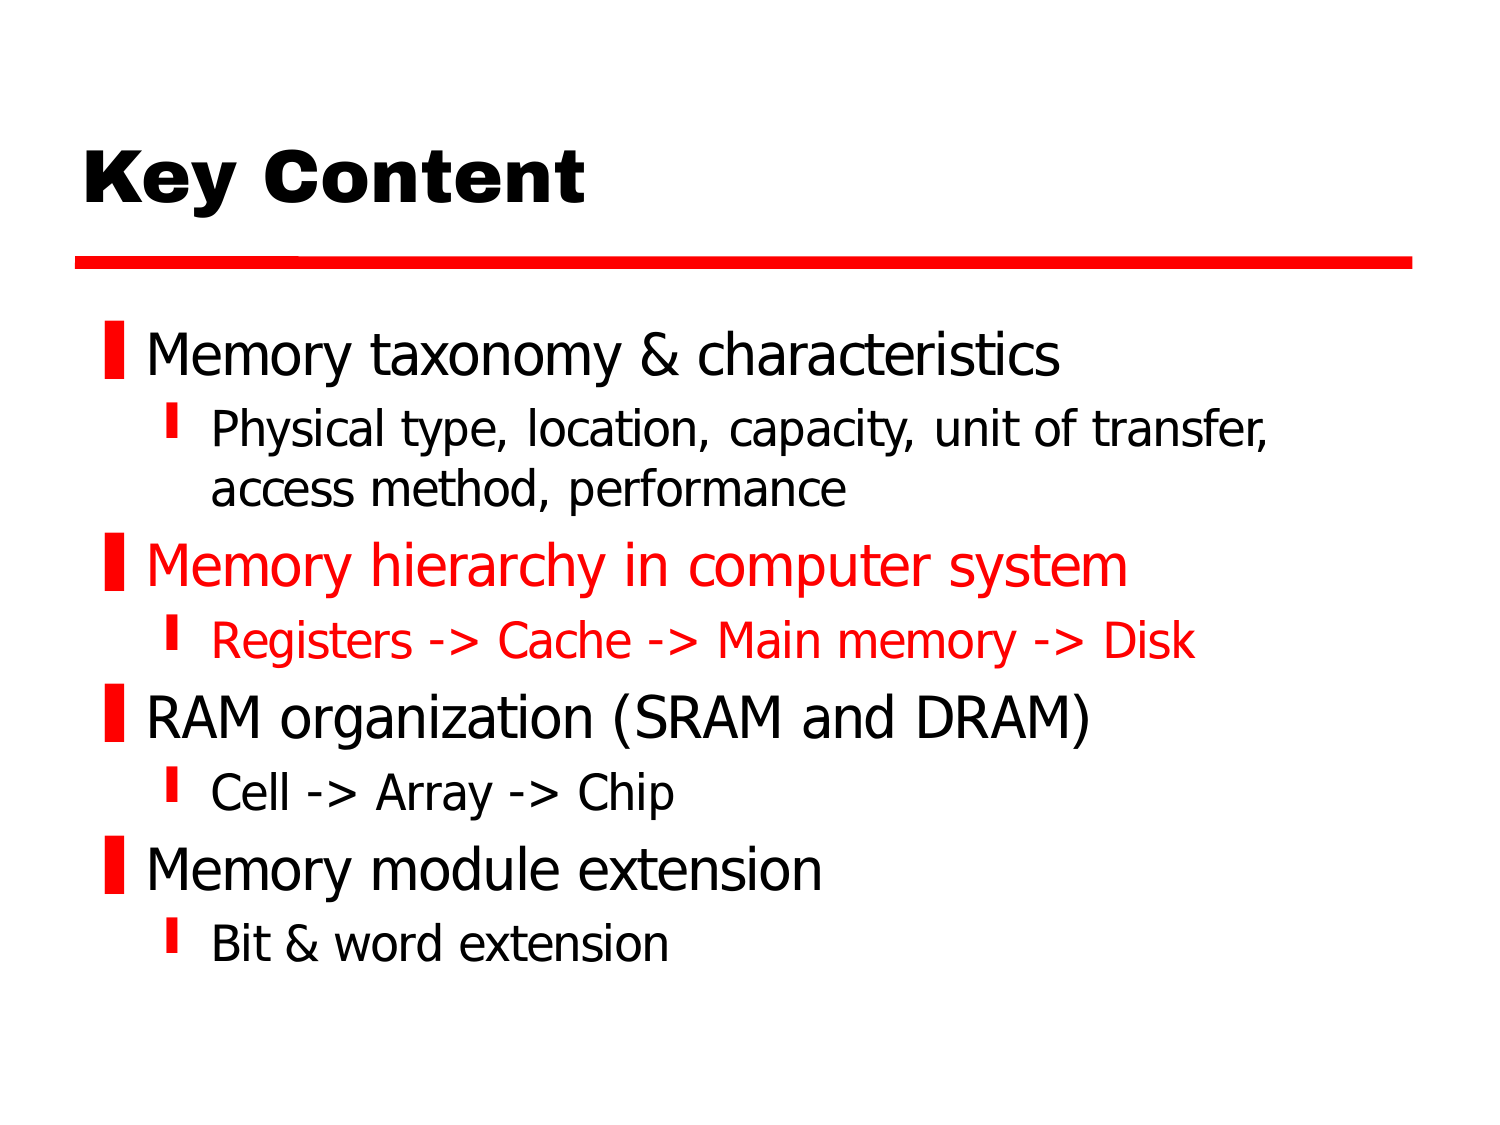

# Key Content
Memory taxonomy & characteristics
Physical type, location, capacity, unit of transfer, access method, performance
Memory hierarchy in computer system
Registers -> Cache -> Main memory -> Disk
RAM organization (SRAM and DRAM)
Cell -> Array -> Chip
Memory module extension
Bit & word extension